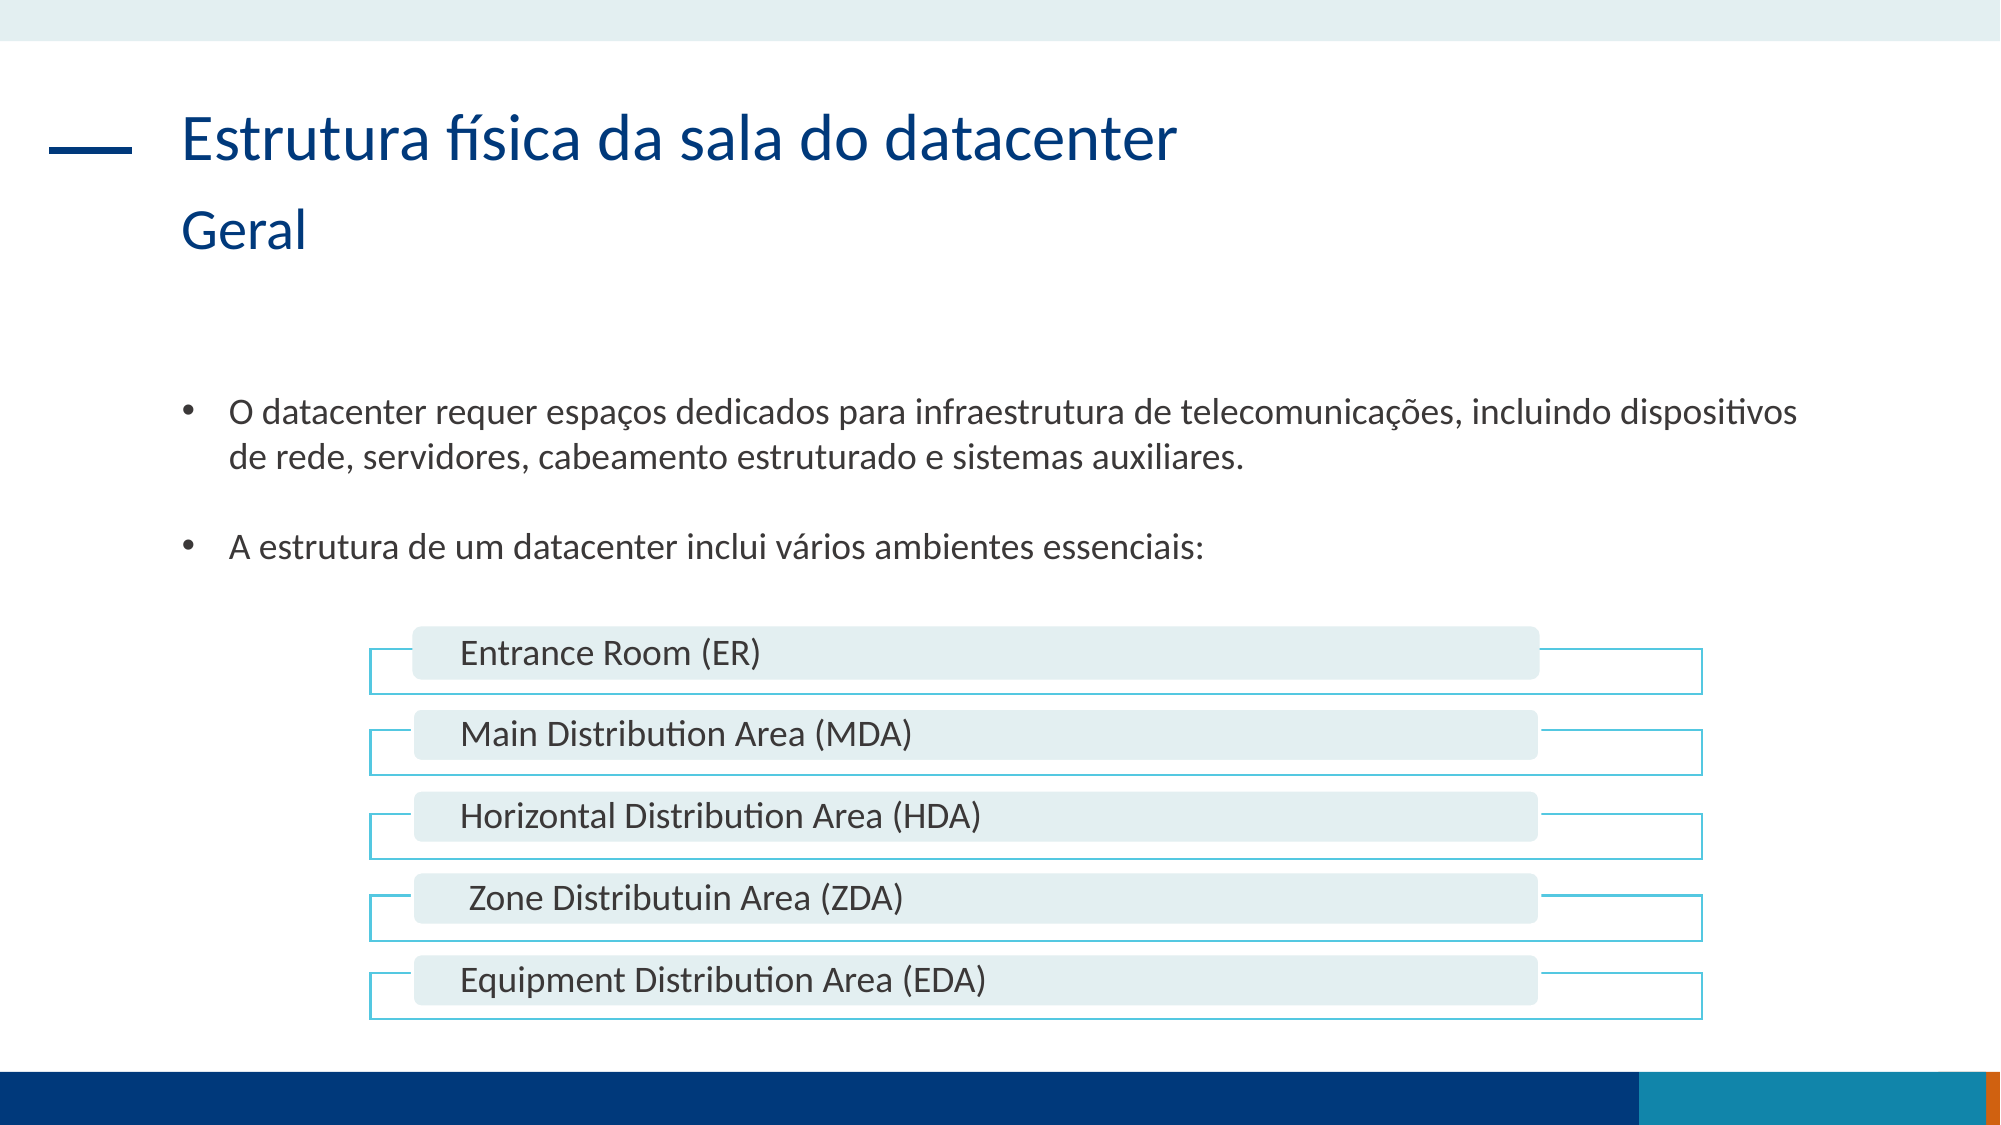

Estrutura física da sala do datacenter
Geral
O datacenter requer espaços dedicados para infraestrutura de telecomunicações, incluindo dispositivos de rede, servidores, cabeamento estruturado e sistemas auxiliares.

A estrutura de um datacenter inclui vários ambientes essenciais:
Entrance Room (ER)
Main Distribution Area (MDA)
Horizontal Distribution Area (HDA)
 Zone Distributuin Area (ZDA)
Equipment Distribution Area (EDA)